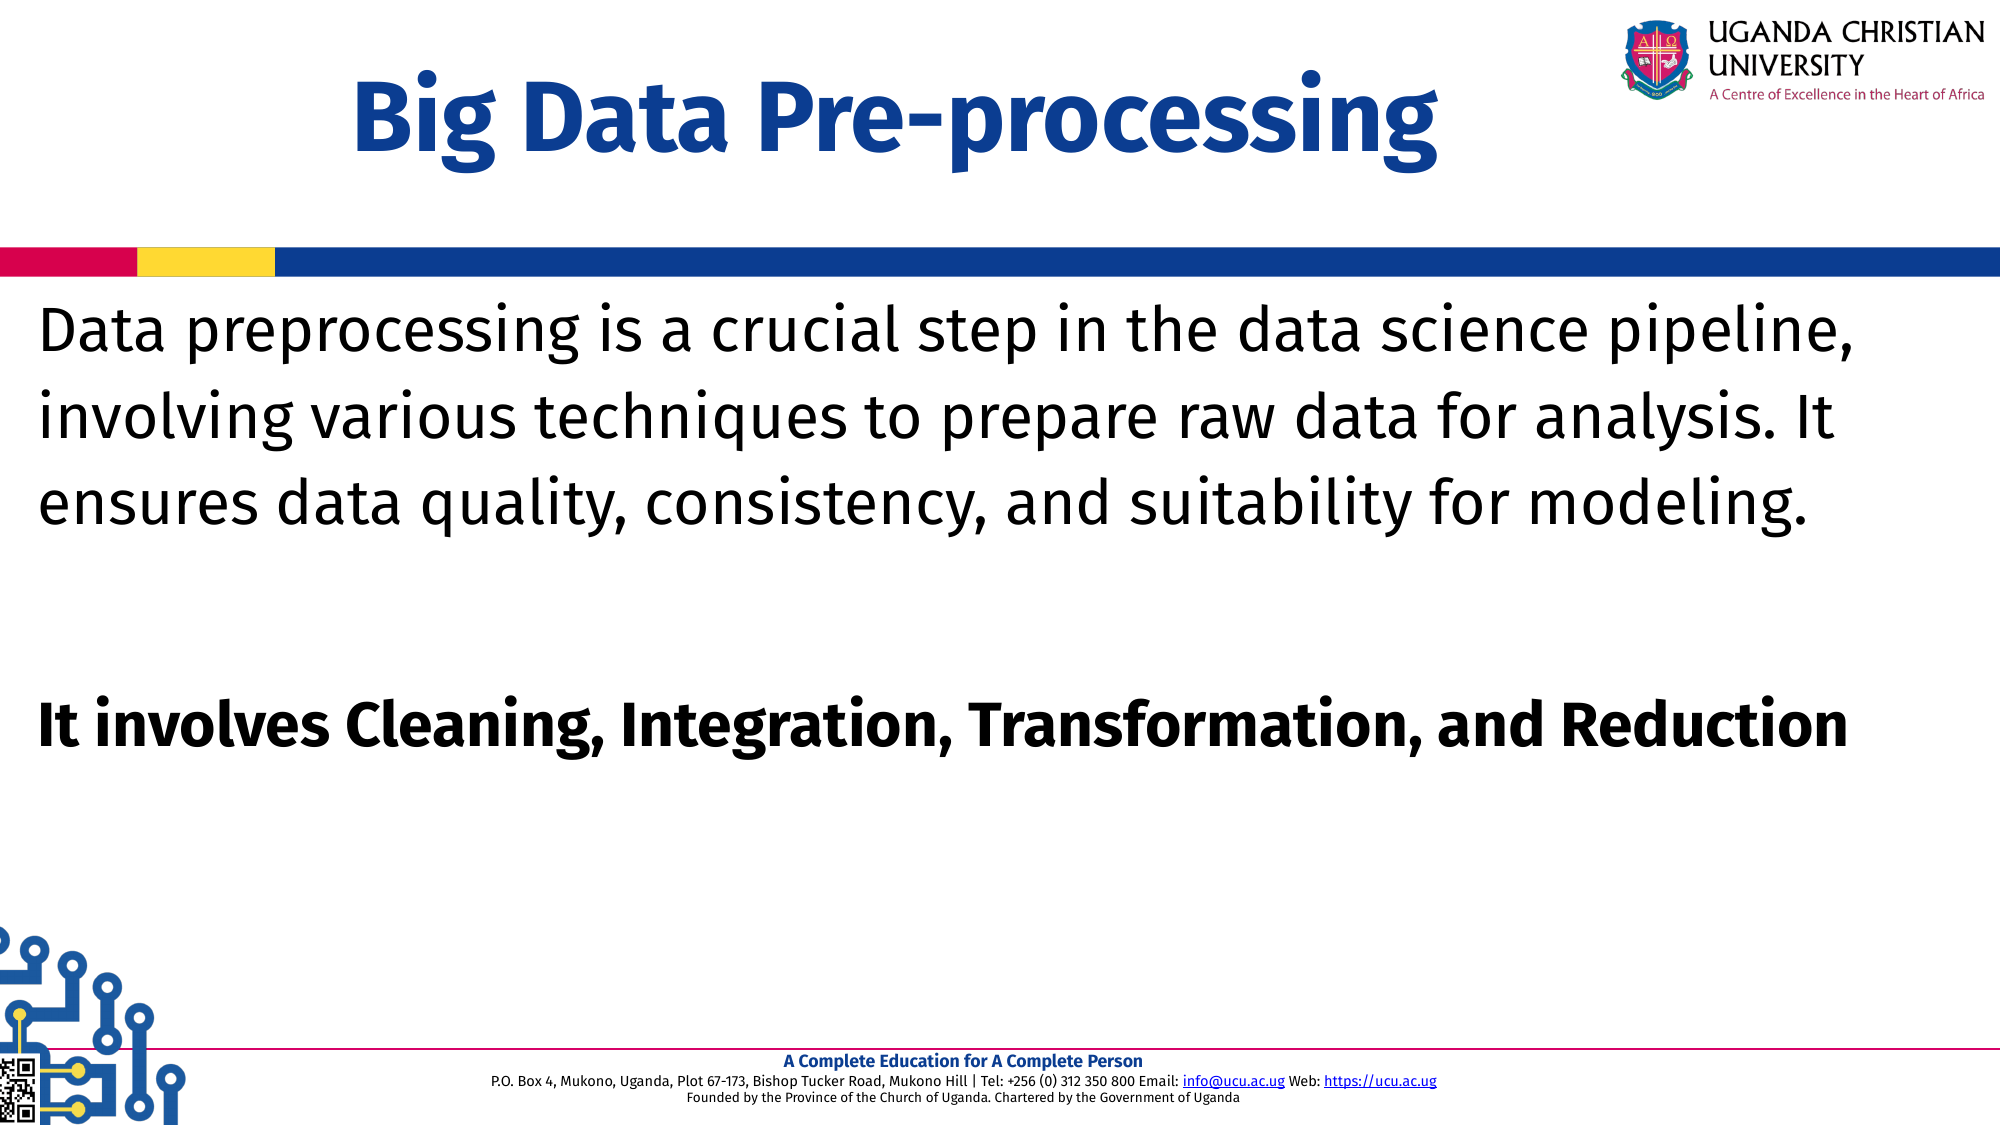

Big Data Pre-processing

Data preprocessing is a crucial step in the data science pipeline, involving various techniques to prepare raw data for analysis. It ensures data quality, consistency, and suitability for modeling.

It involves Cleaning, Integration, Transformation, and Reduction